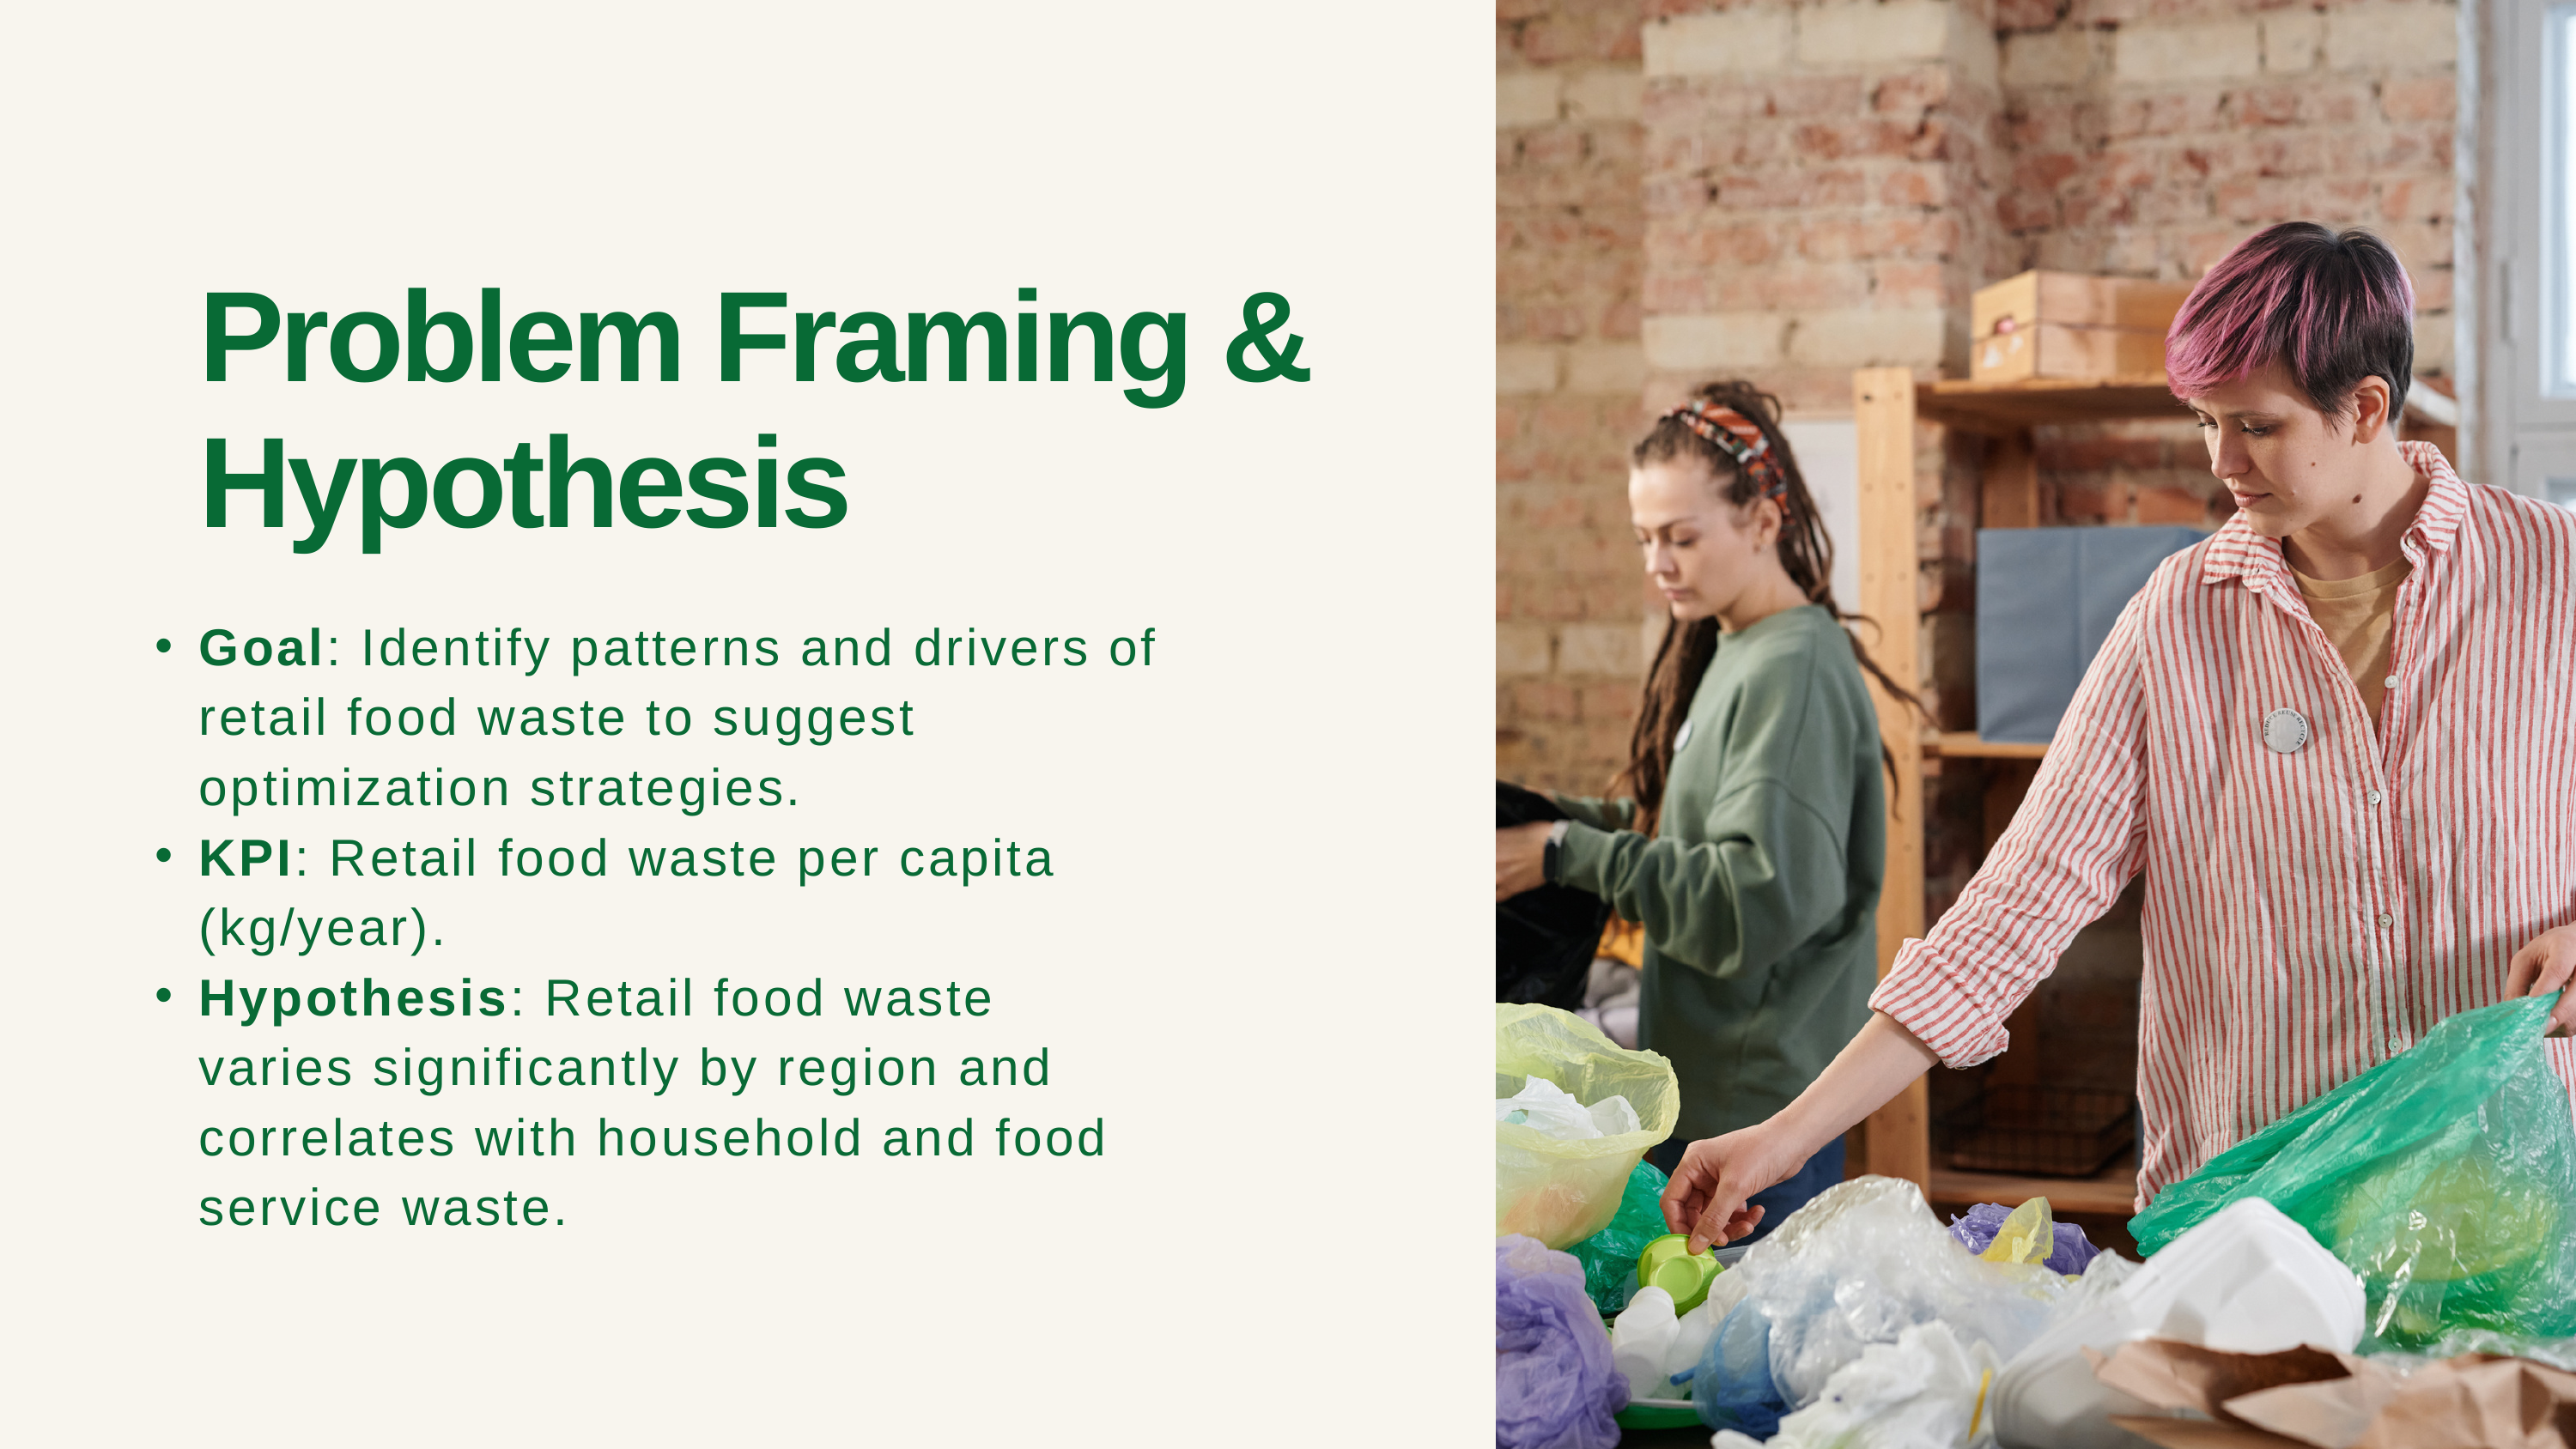

Problem Framing & Hypothesis
Goal: Identify patterns and drivers of retail food waste to suggest optimization strategies.
KPI: Retail food waste per capita (kg/year).
Hypothesis: Retail food waste varies significantly by region and correlates with household and food service waste.